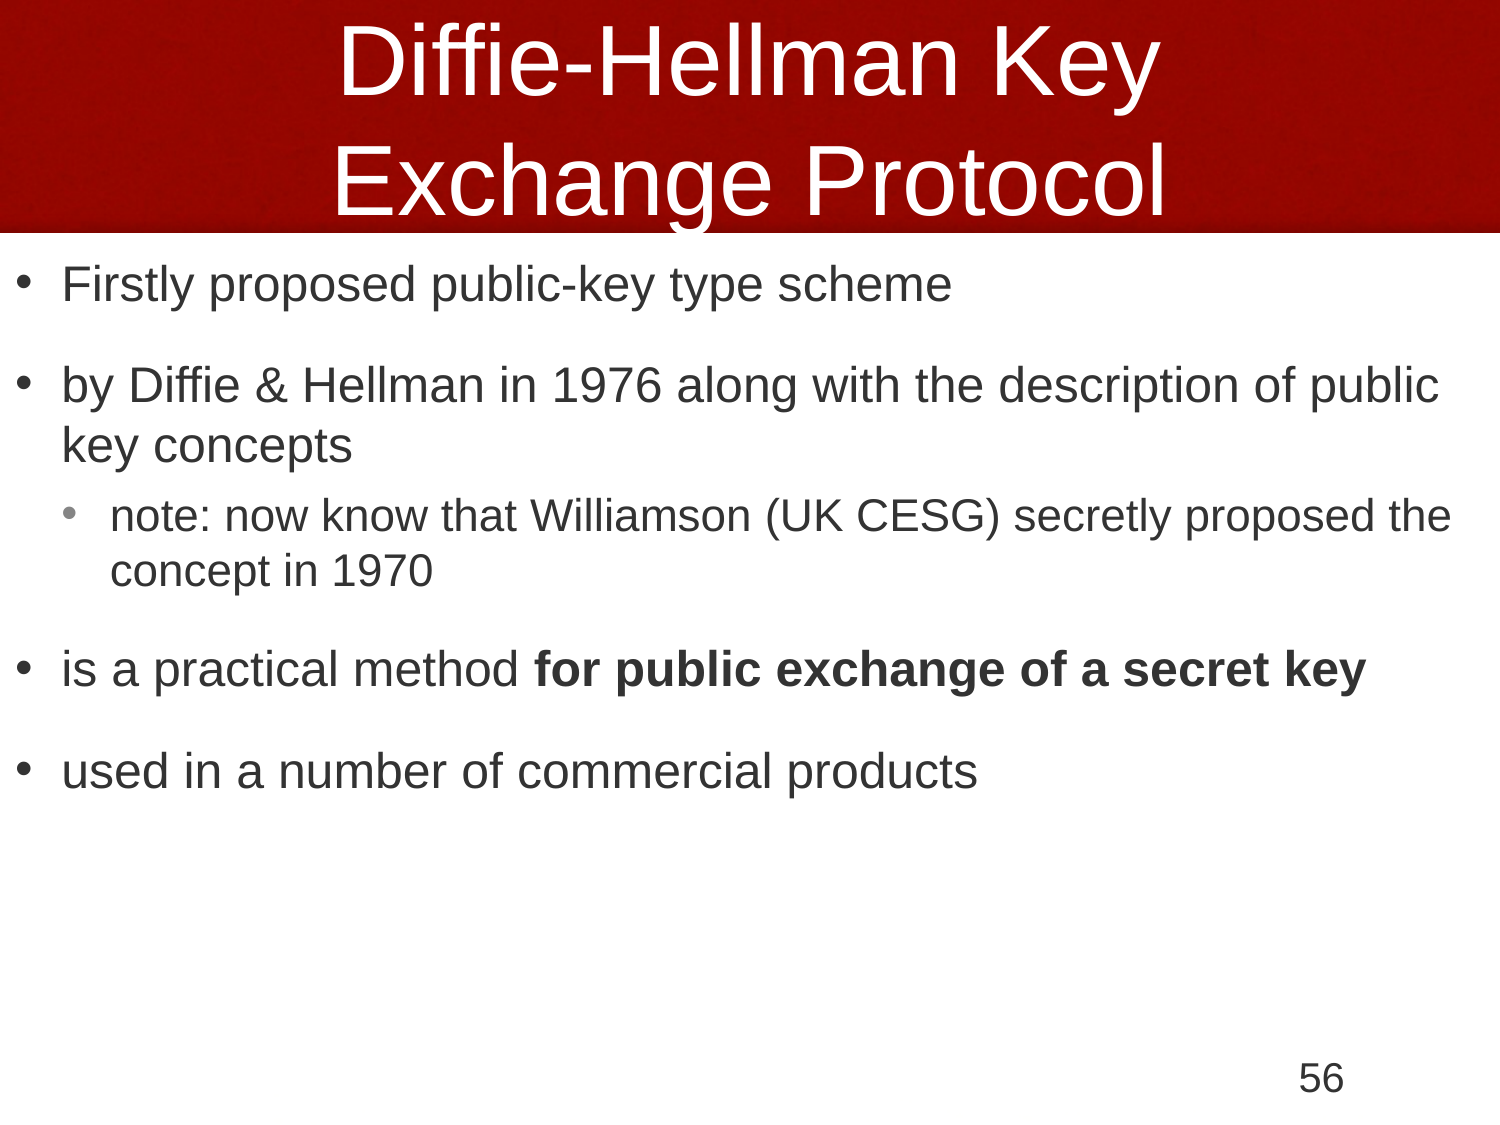

# Diffie-Hellman Key Exchange Protocol
Firstly proposed public-key type scheme
by Diffie & Hellman in 1976 along with the description of public key concepts
note: now know that Williamson (UK CESG) secretly proposed the concept in 1970
is a practical method for public exchange of a secret key
used in a number of commercial products
56